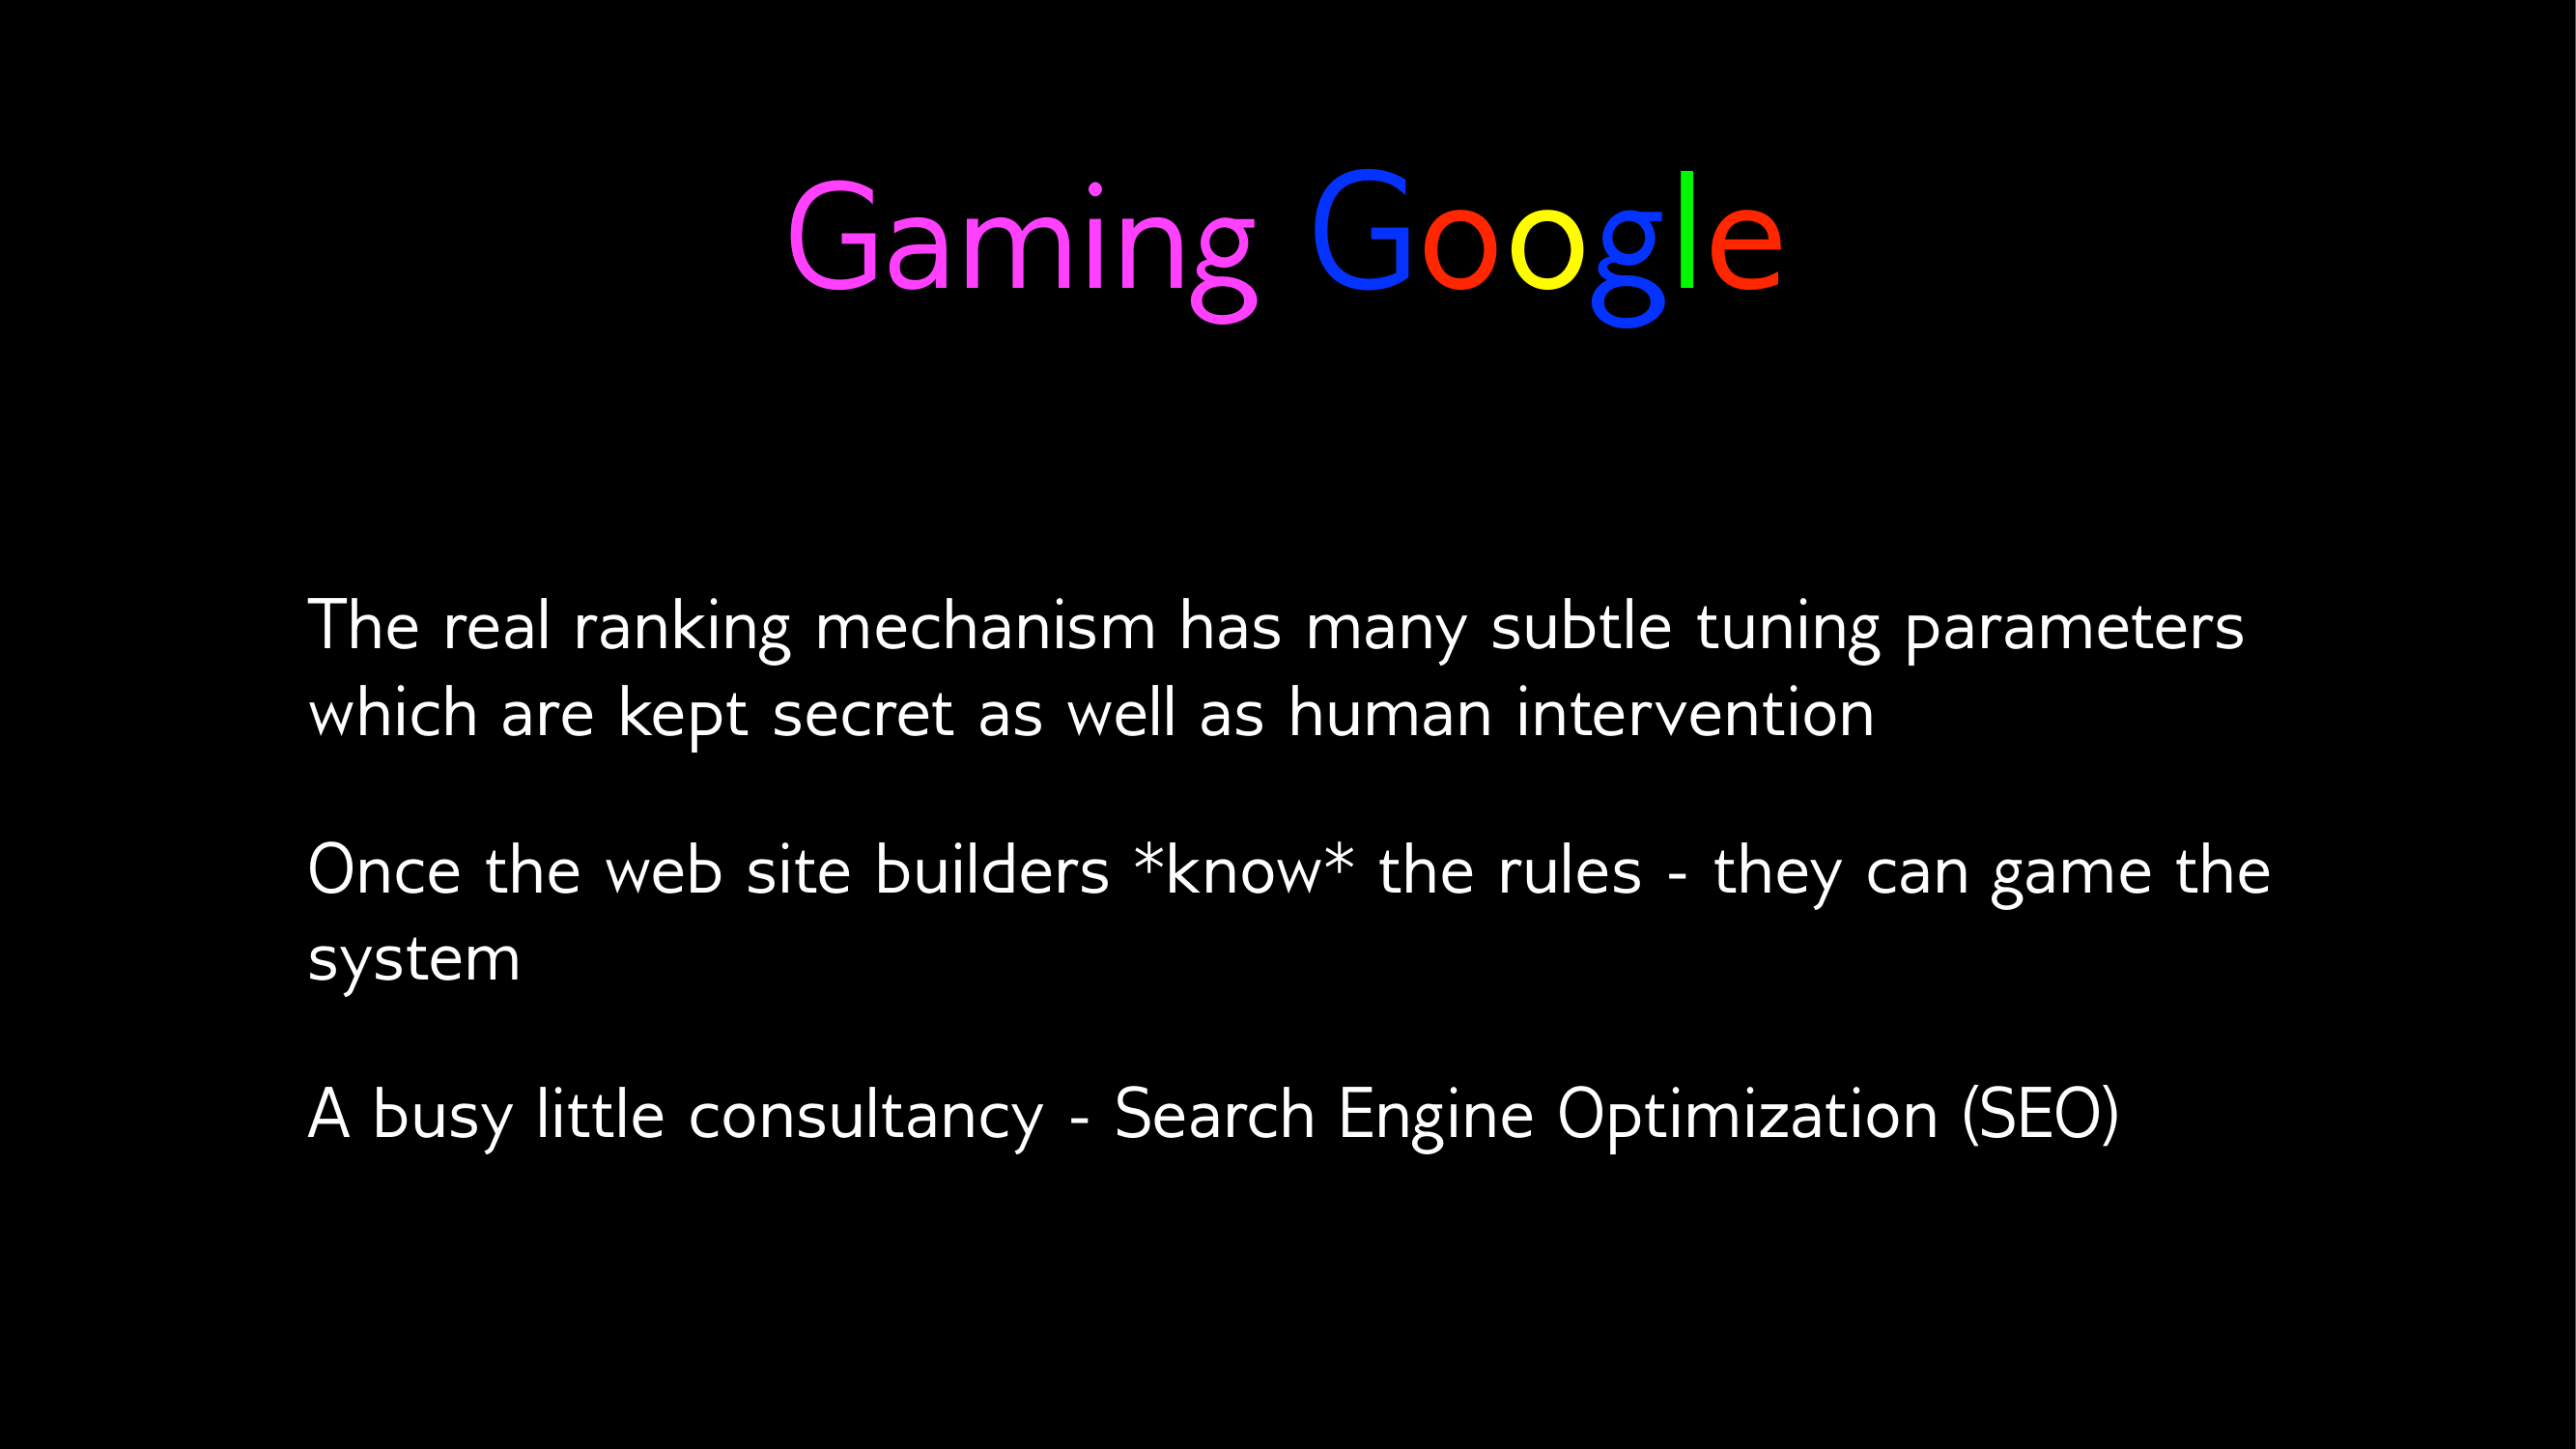

# Gaming Google
The real ranking mechanism has many subtle tuning parameters which are kept secret as well as human intervention
Once the web site builders *know* the rules - they can game the system
A busy little consultancy - Search Engine Optimization (SEO)